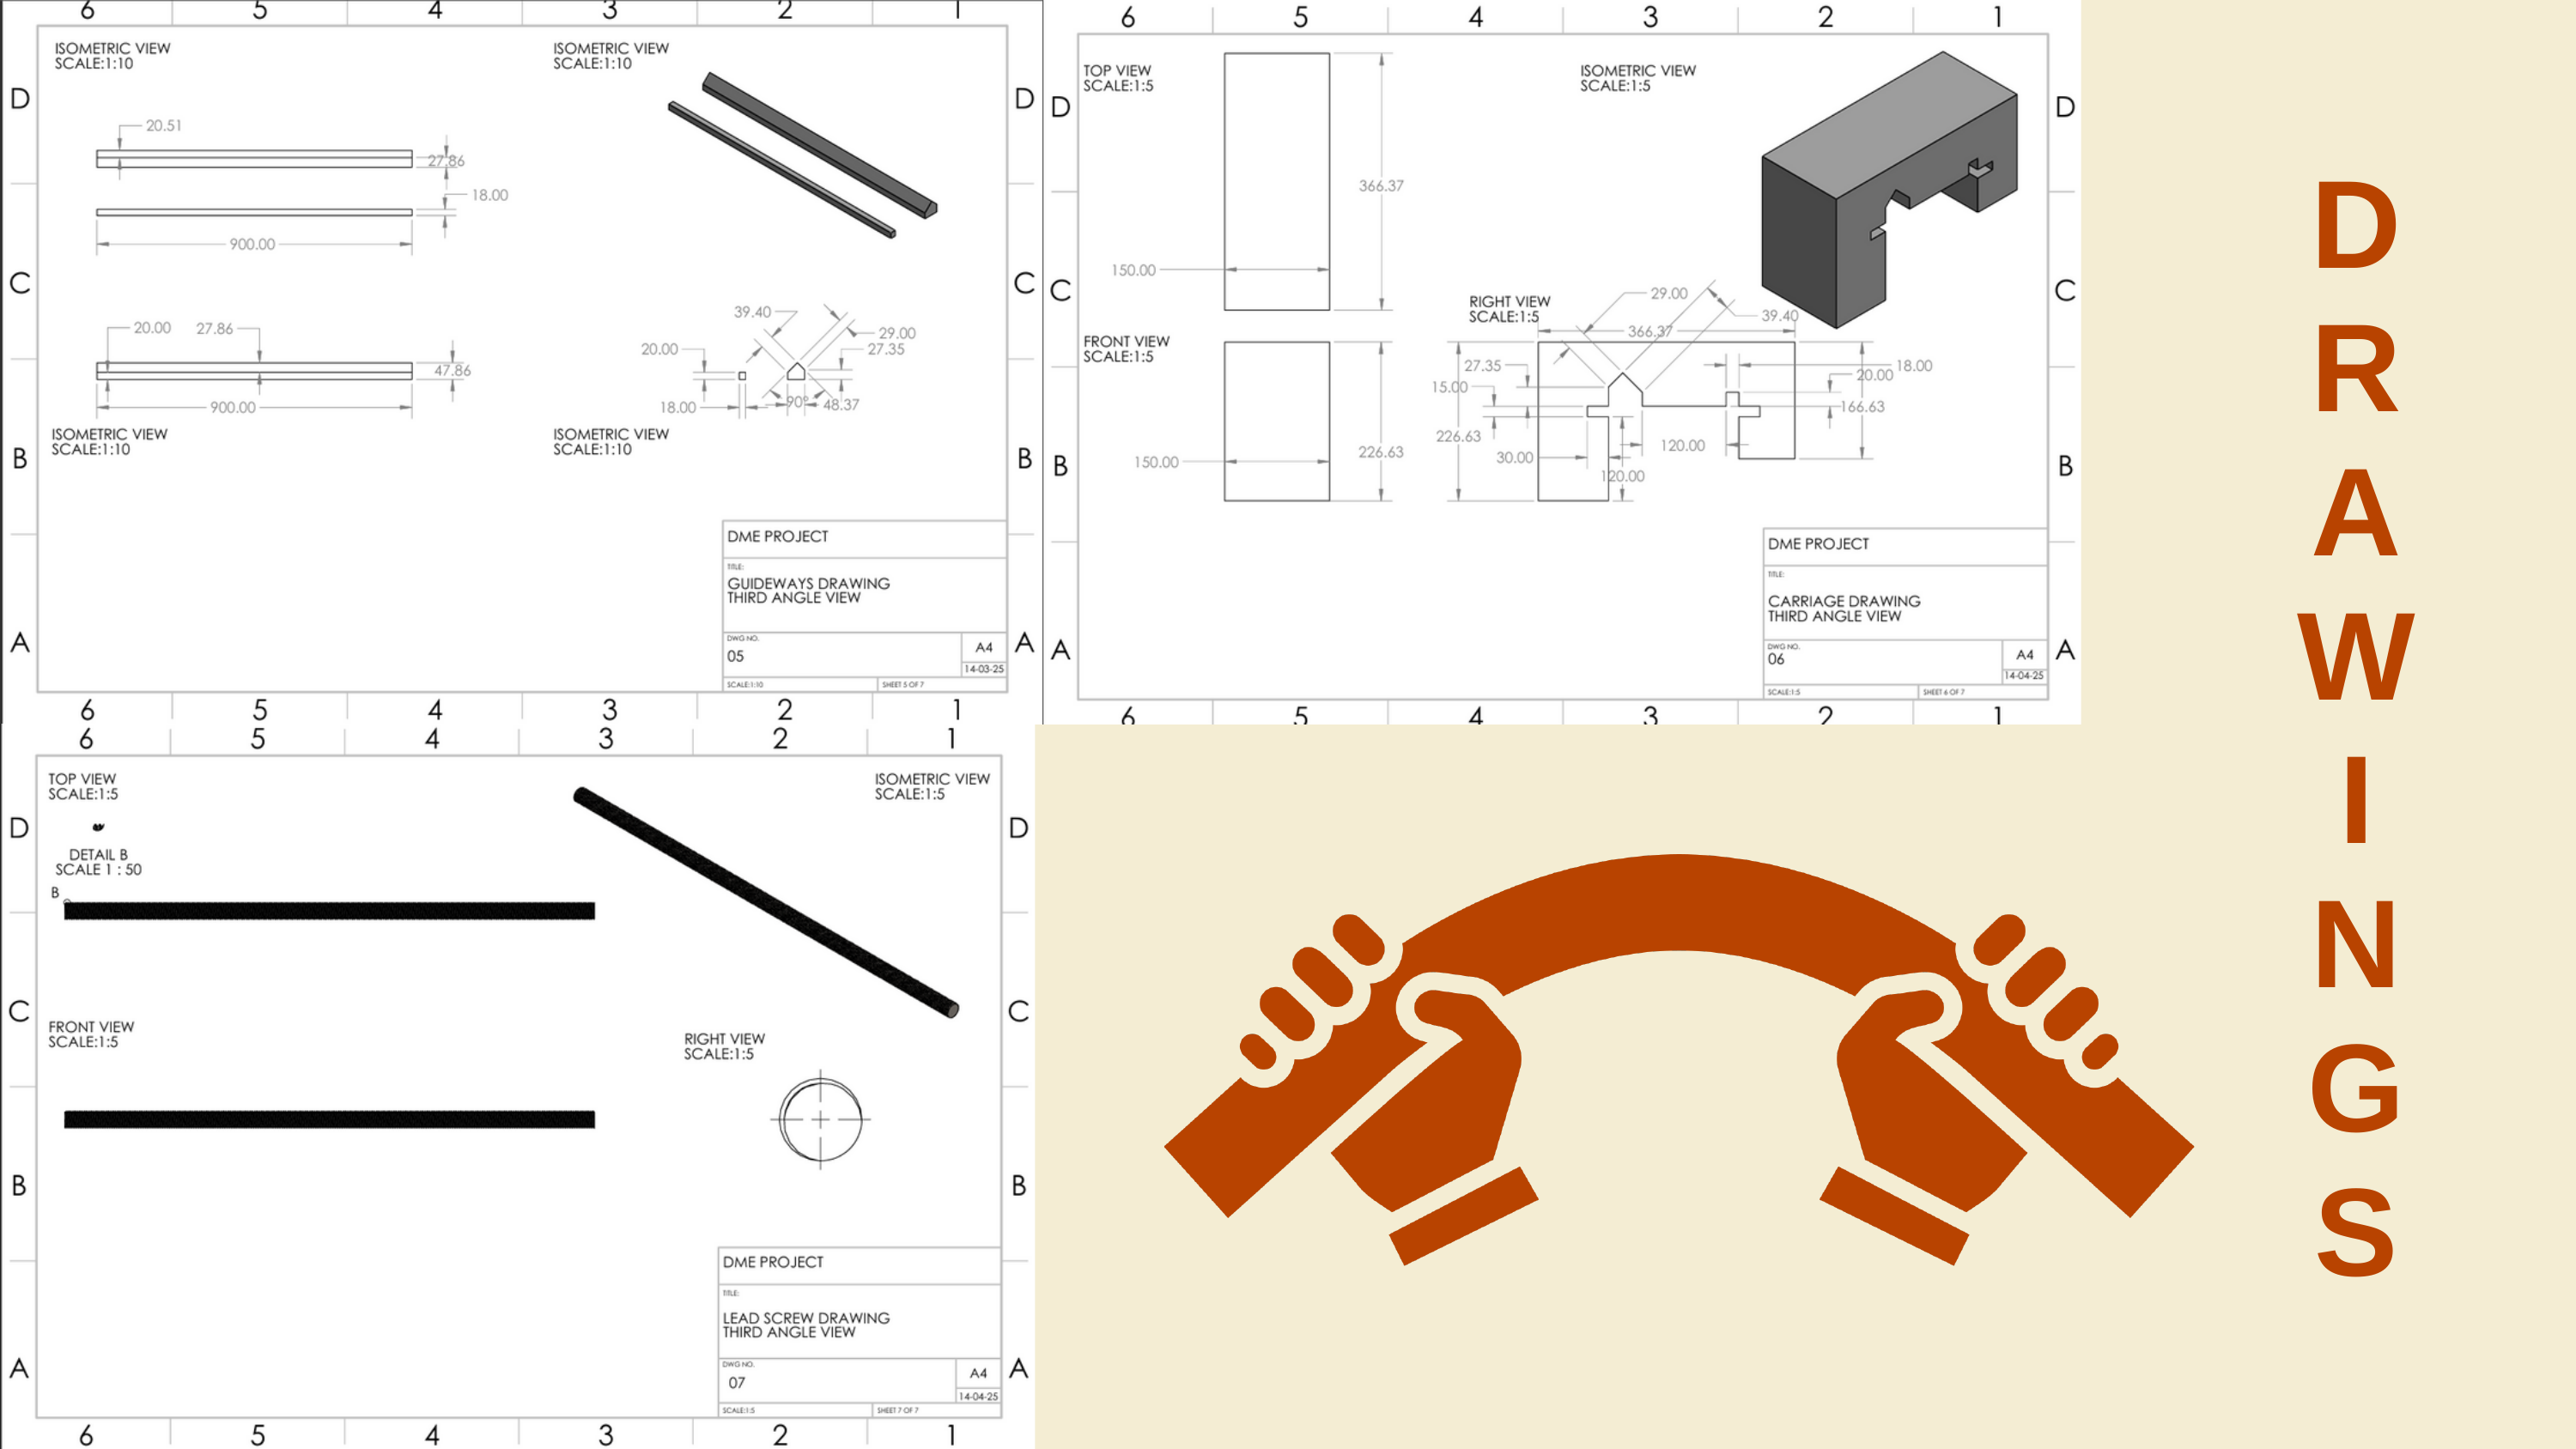

D
R
A
W
I
N
G
S